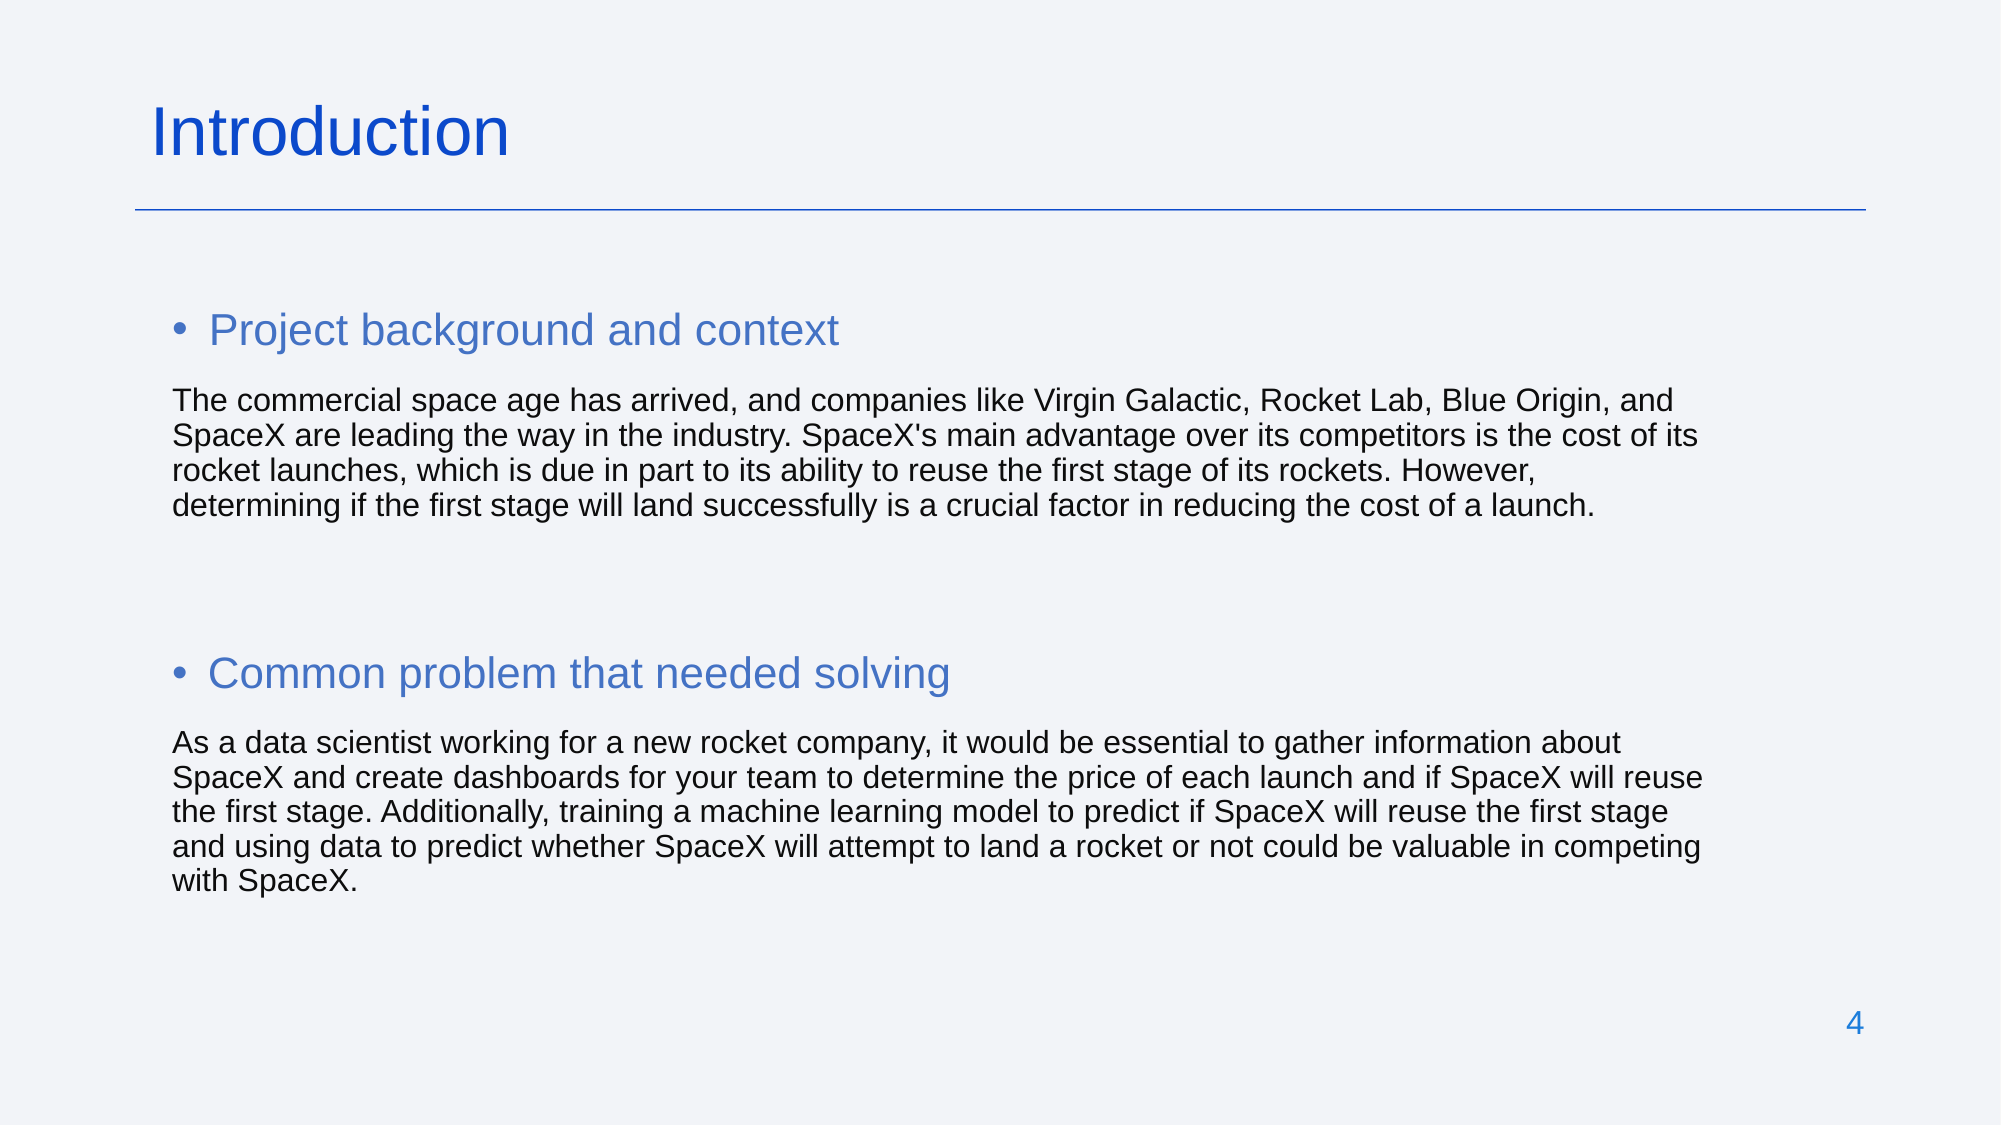

Introduction
Project background and context
The commercial space age has arrived, and companies like Virgin Galactic, Rocket Lab, Blue Origin, and SpaceX are leading the way in the industry. SpaceX's main advantage over its competitors is the cost of its rocket launches, which is due in part to its ability to reuse the first stage of its rockets. However, determining if the first stage will land successfully is a crucial factor in reducing the cost of a launch.
Common problem that needed solving
As a data scientist working for a new rocket company, it would be essential to gather information about SpaceX and create dashboards for your team to determine the price of each launch and if SpaceX will reuse the first stage. Additionally, training a machine learning model to predict if SpaceX will reuse the first stage and using data to predict whether SpaceX will attempt to land a rocket or not could be valuable in competing with SpaceX.
4